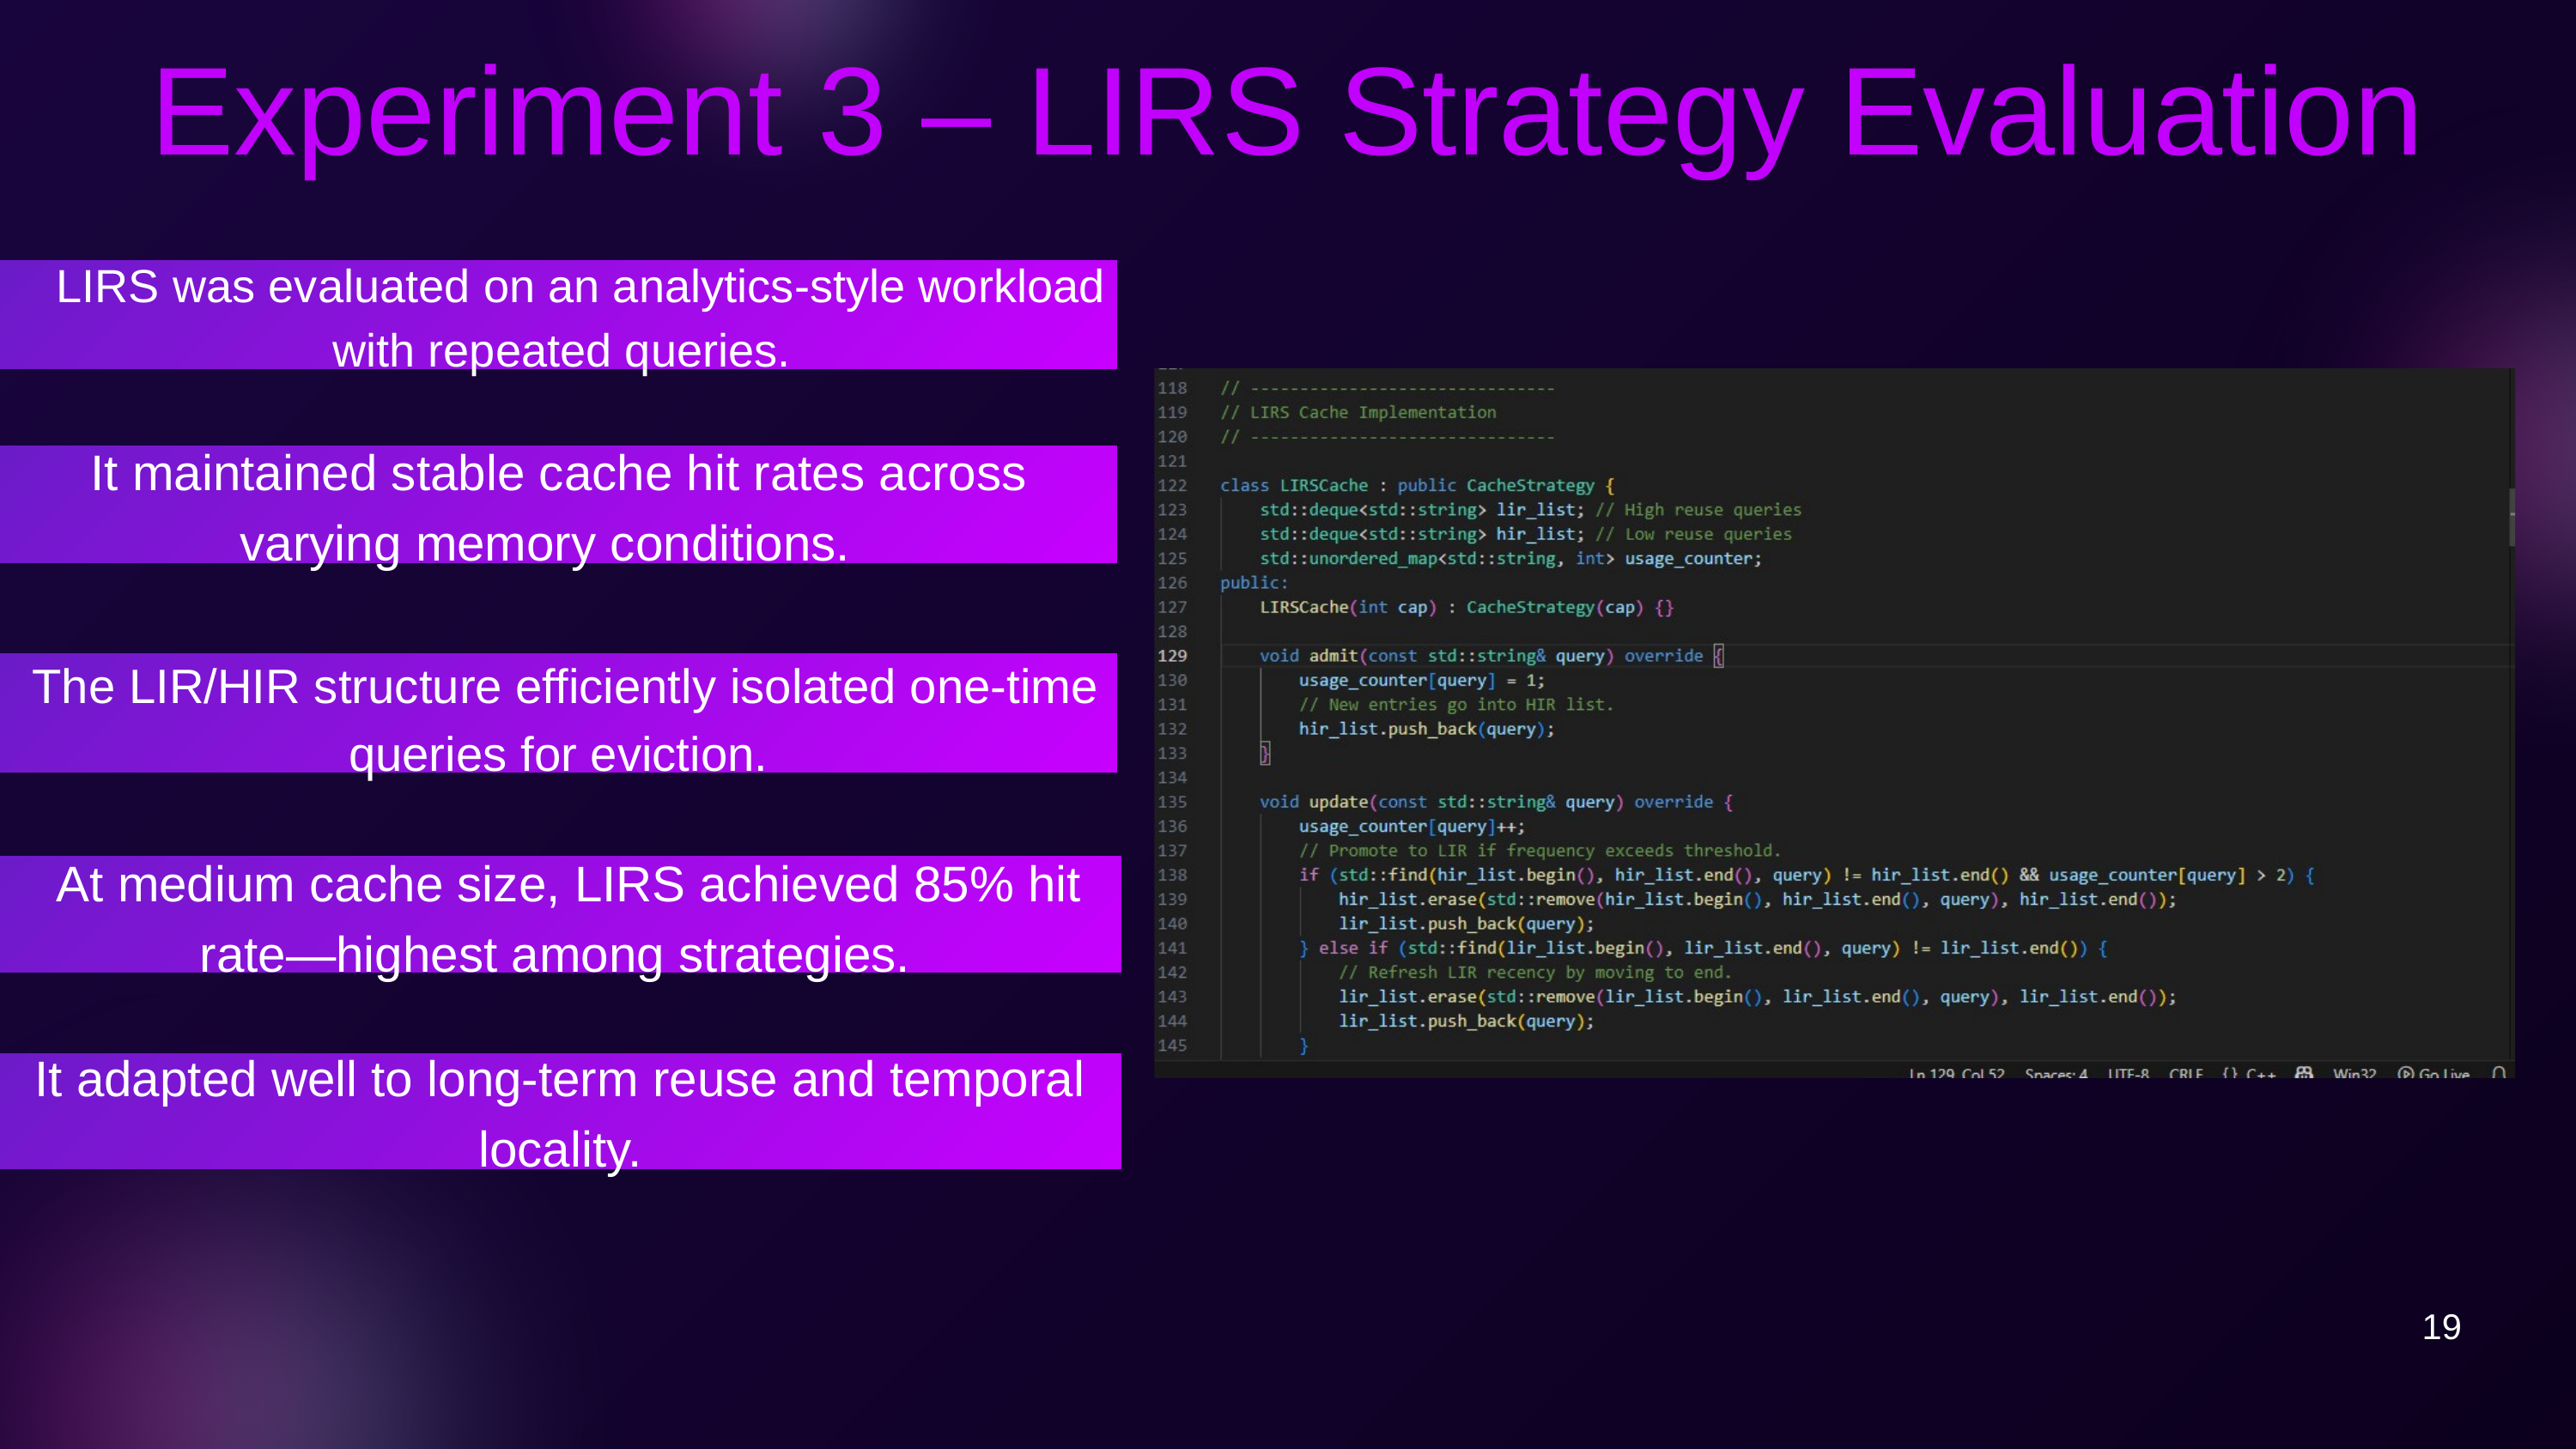

Experiment 3 – LIRS Strategy Evaluation

   LIRS was evaluated on an analytics-style workload with repeated queries.

  It maintained stable cache hit rates across varying memory conditions.

 The LIR/HIR structure efficiently isolated one-time queries for eviction.

  At medium cache size, LIRS achieved 85% hit rate—highest among strategies.

It adapted well to long-term reuse and temporal locality.

19